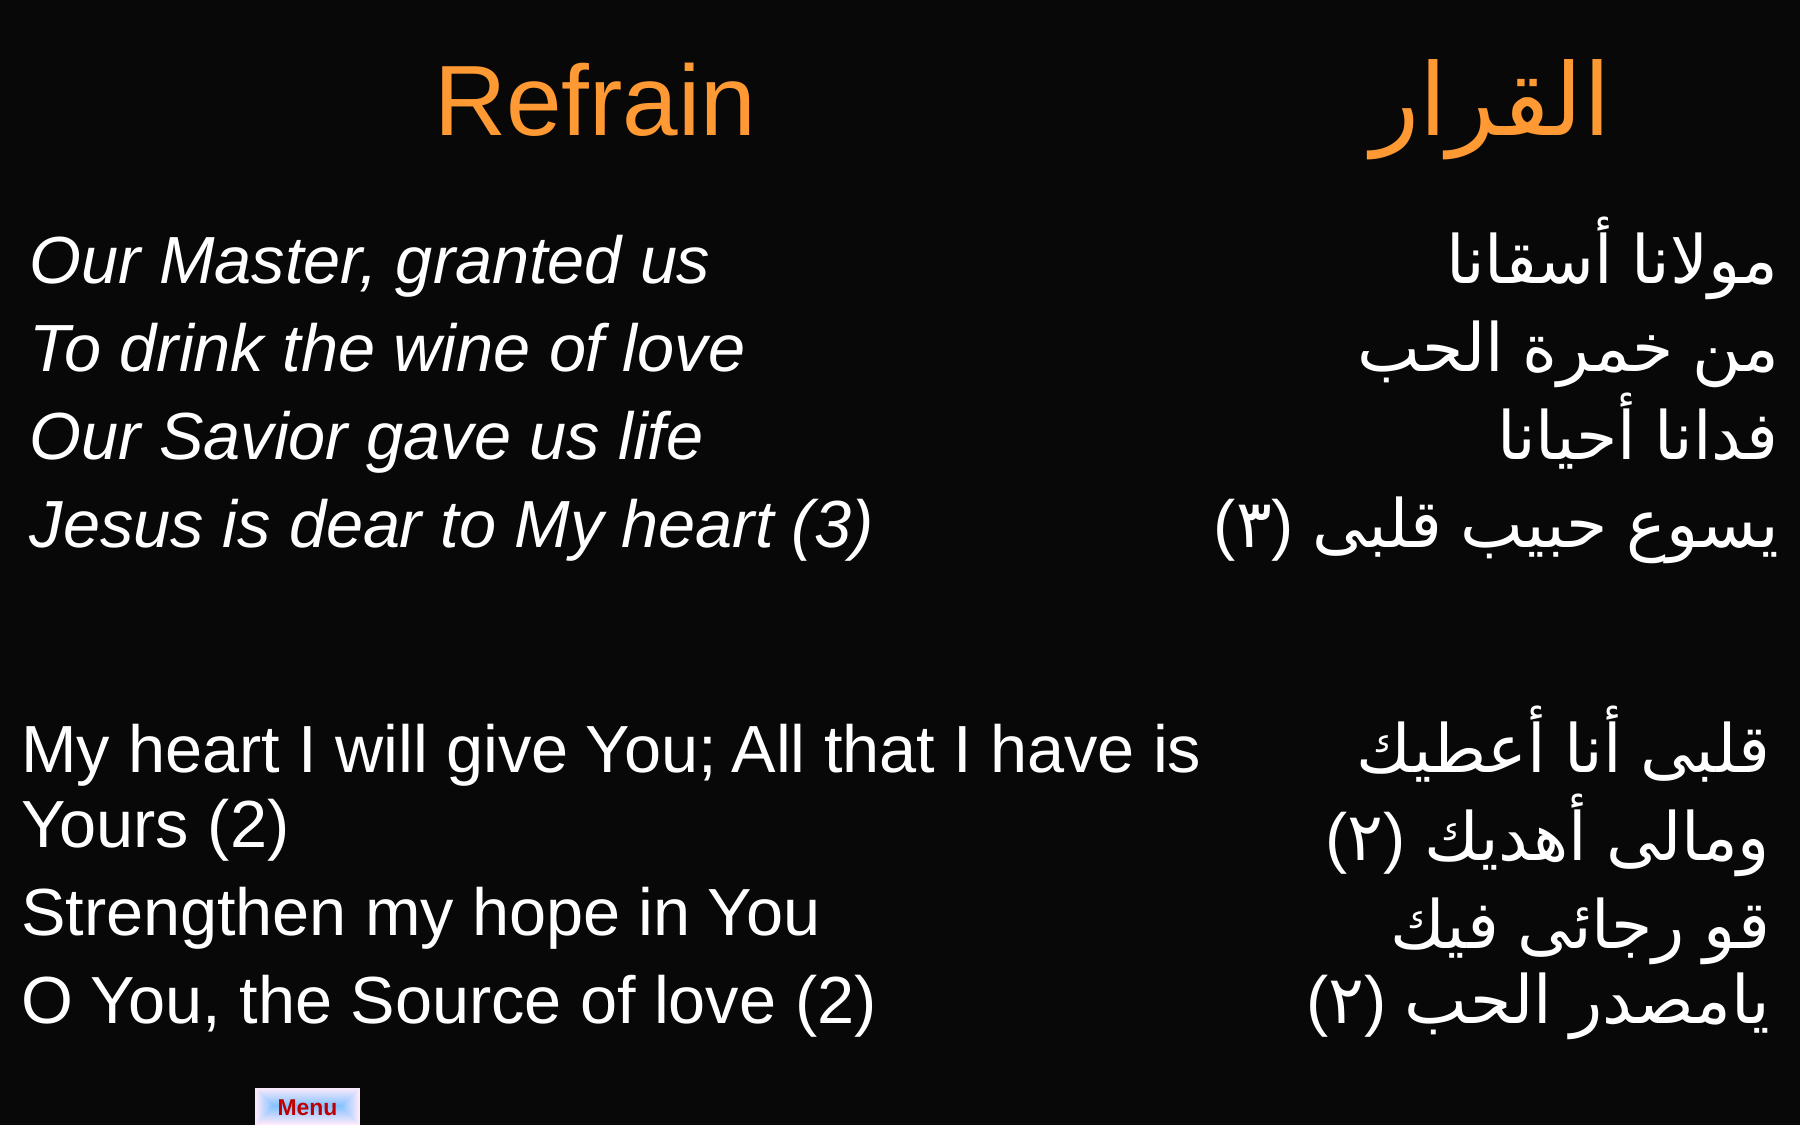

| Refrain | القرار |
| --- | --- |
| Our Master, granted us To drink the wine of love Our Savior gave us life Jesus is dear to My heart (3) | مولانا أسقانا من خمرة الحب فدانا أحيانا يسوع حبيب قلبى (٣) |
| My heart I will give You; All that I have is Yours (2) Strengthen my hope in You O You, the Source of love (2) | قلبى أنا أعطيك ومالى أهديك (٢) قو رجائى فيك يامصدر الحب (٢) |
| --- | --- |

Menu